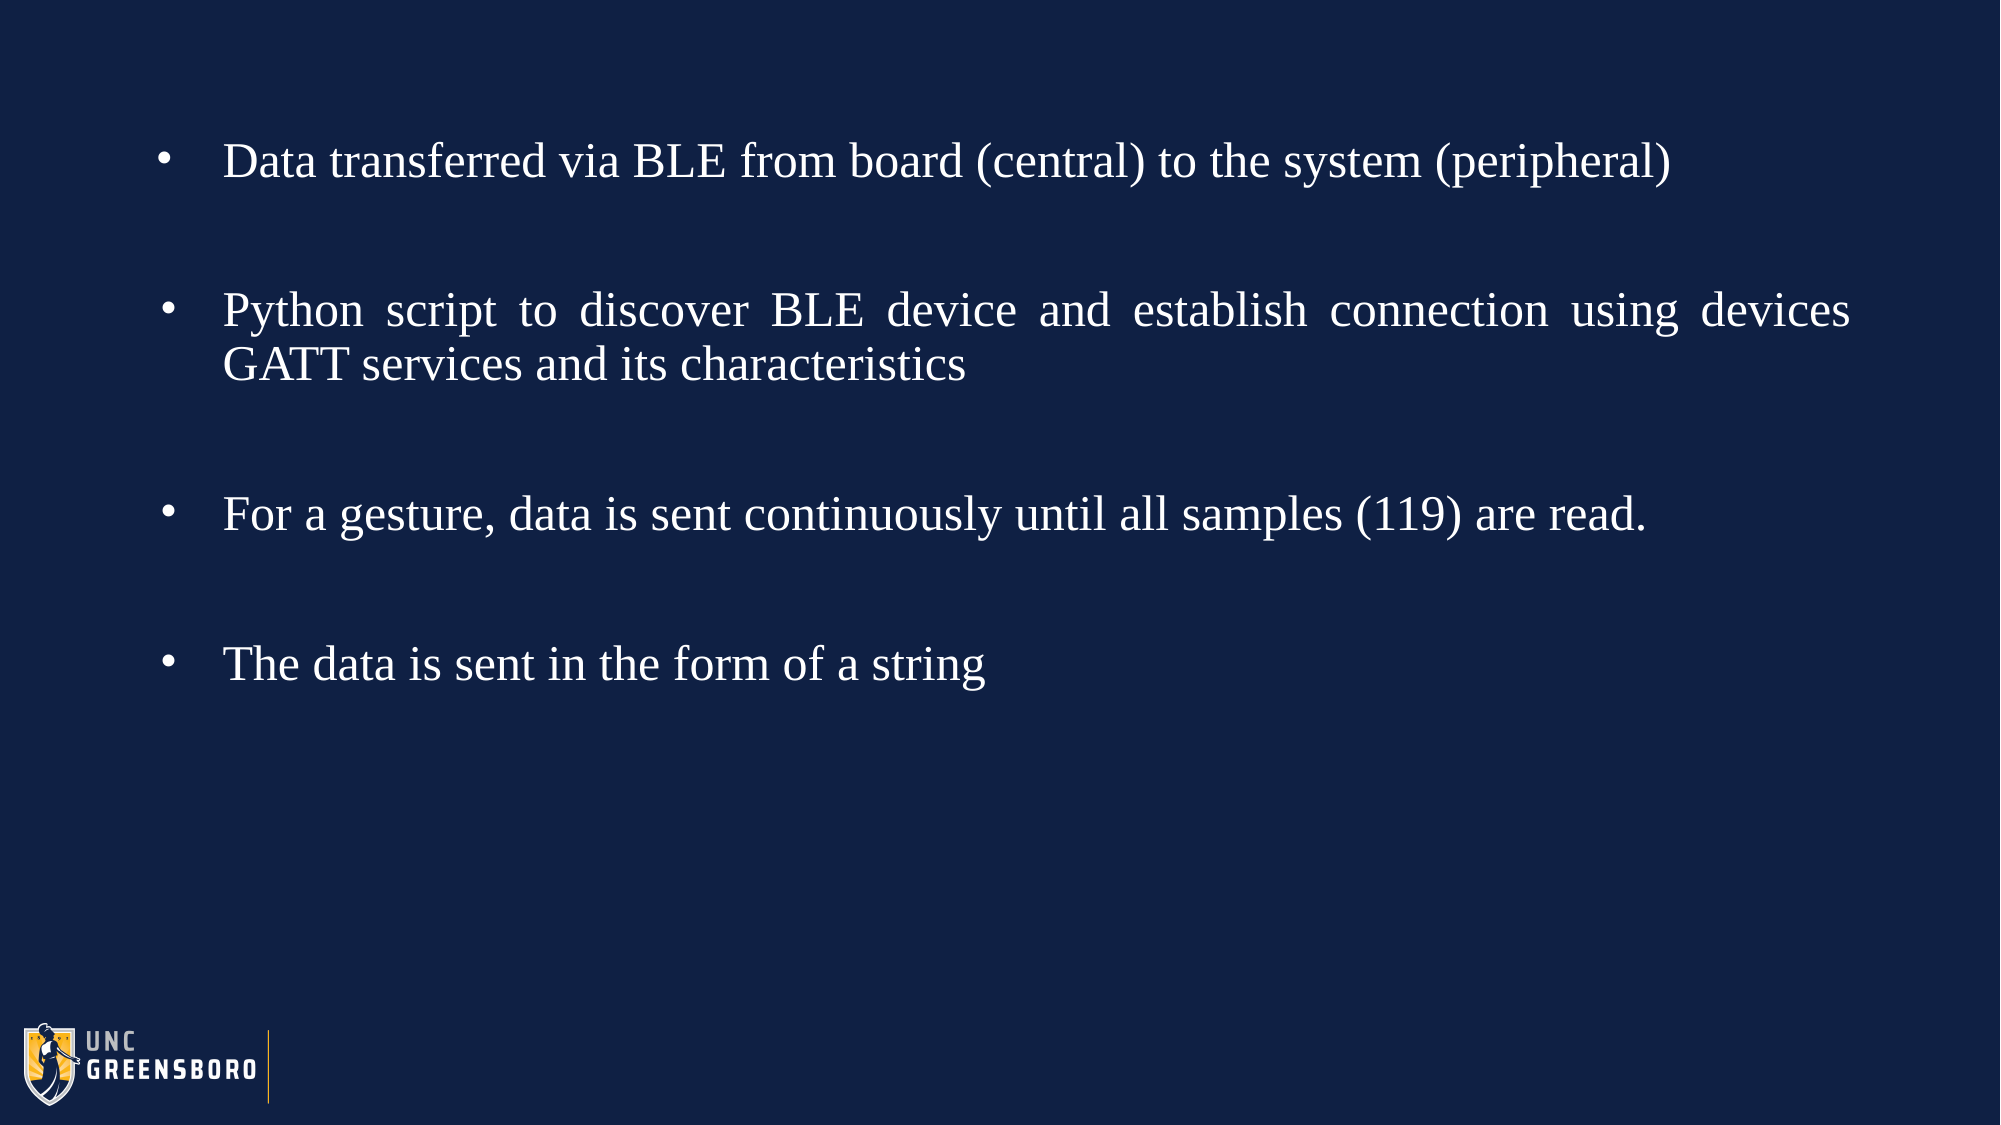

Data transferred via BLE from board (central) to the system (peripheral)

Python script to discover BLE device and establish connection using devices GATT services and its characteristics

For a gesture, data is sent continuously until all samples (119) are read.

The data is sent in the form of a string